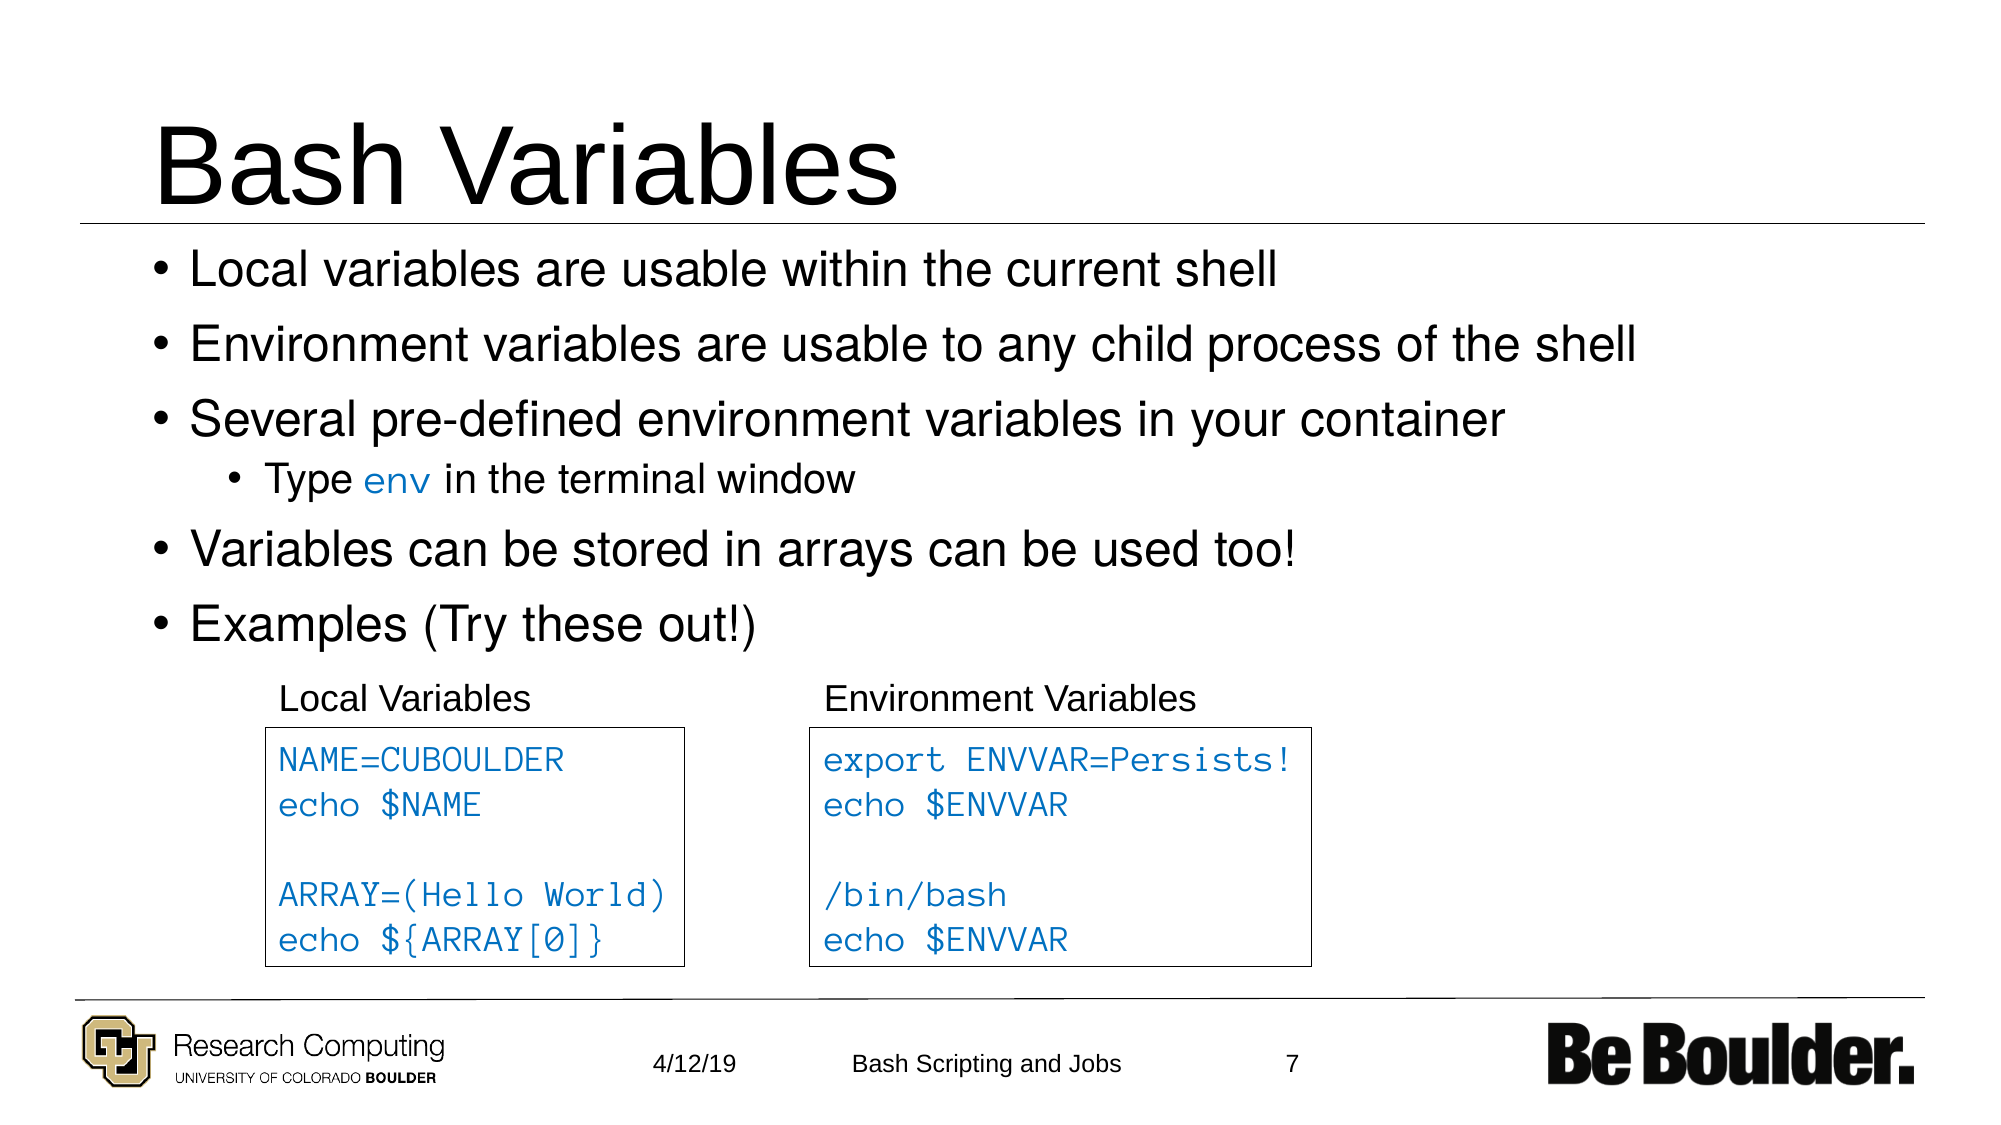

# Bash Variables
Local variables are usable within the current shell
Environment variables are usable to any child process of the shell
Several pre-defined environment variables in your container
Type env in the terminal window
Variables can be stored in arrays can be used too!
Examples (Try these out!)
Local Variables
Environment Variables
NAME=CUBOULDER
echo $NAME

ARRAY=(Hello World)
echo ${ARRAY[0]}
export ENVVAR=Persists!
echo $ENVVAR

/bin/bash
echo $ENVVAR
4/12/19
7
Bash Scripting and Jobs